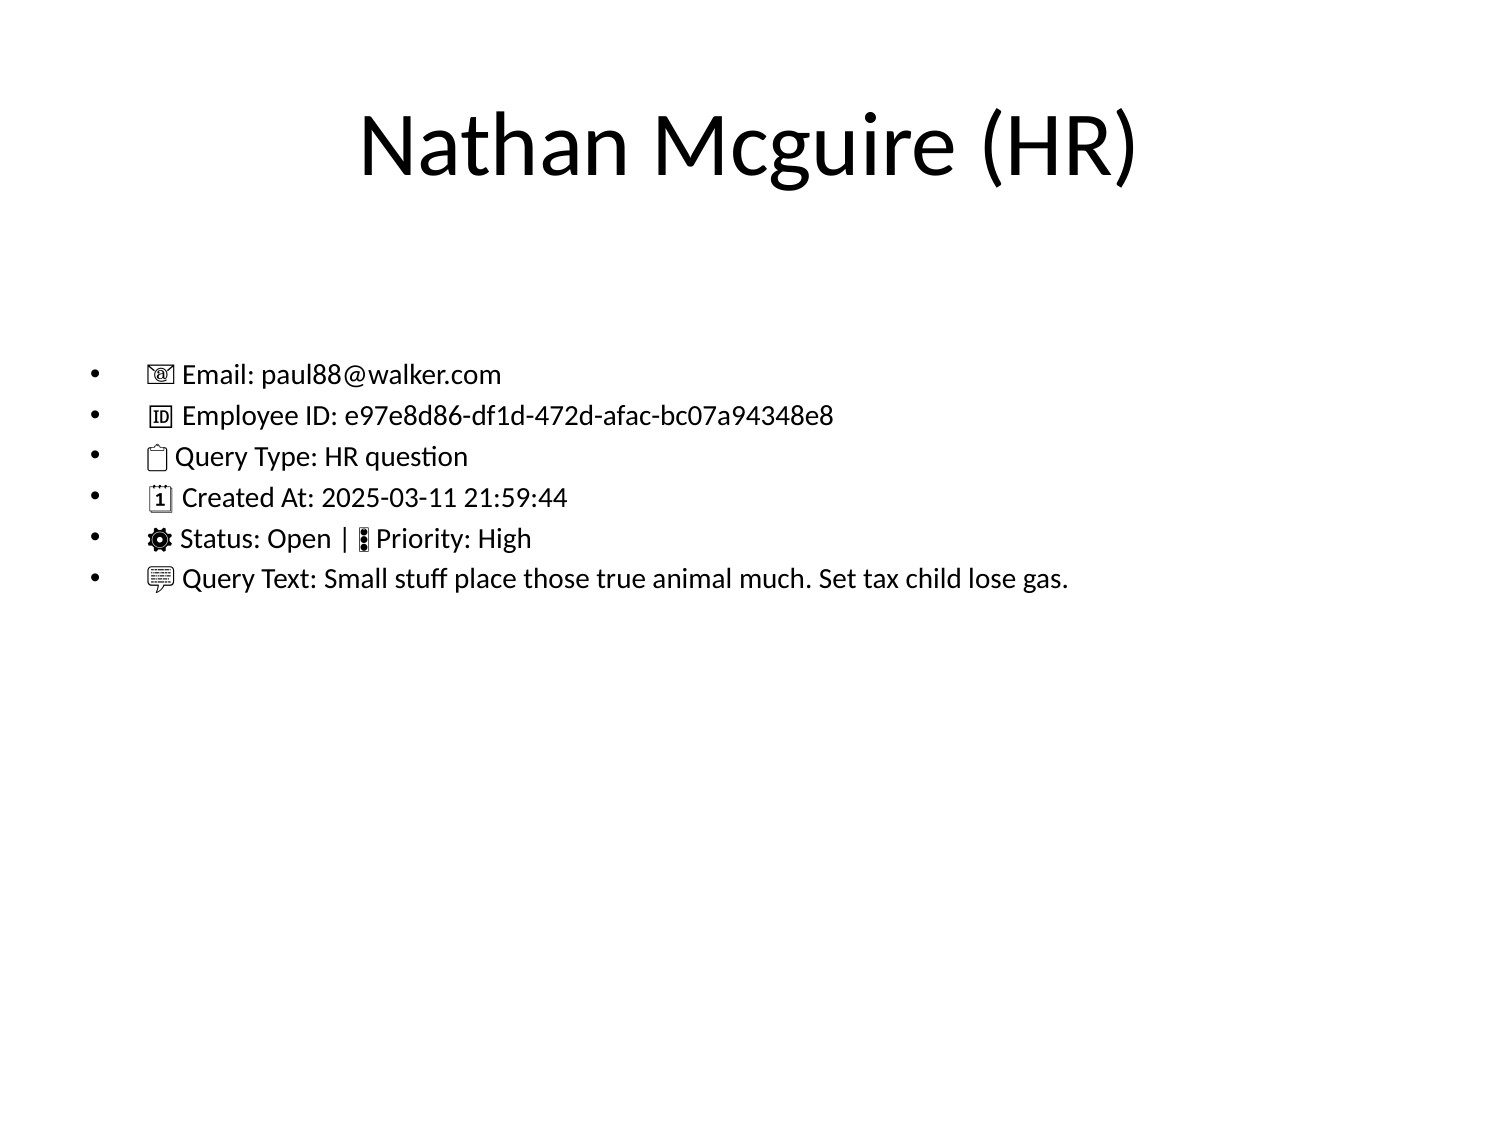

# Nathan Mcguire (HR)

📧 Email: paul88@walker.com
🆔 Employee ID: e97e8d86-df1d-472d-afac-bc07a94348e8
📋 Query Type: HR question
🗓 Created At: 2025-03-11 21:59:44
⚙ Status: Open | 🚦 Priority: High
💬 Query Text: Small stuff place those true animal much. Set tax child lose gas.